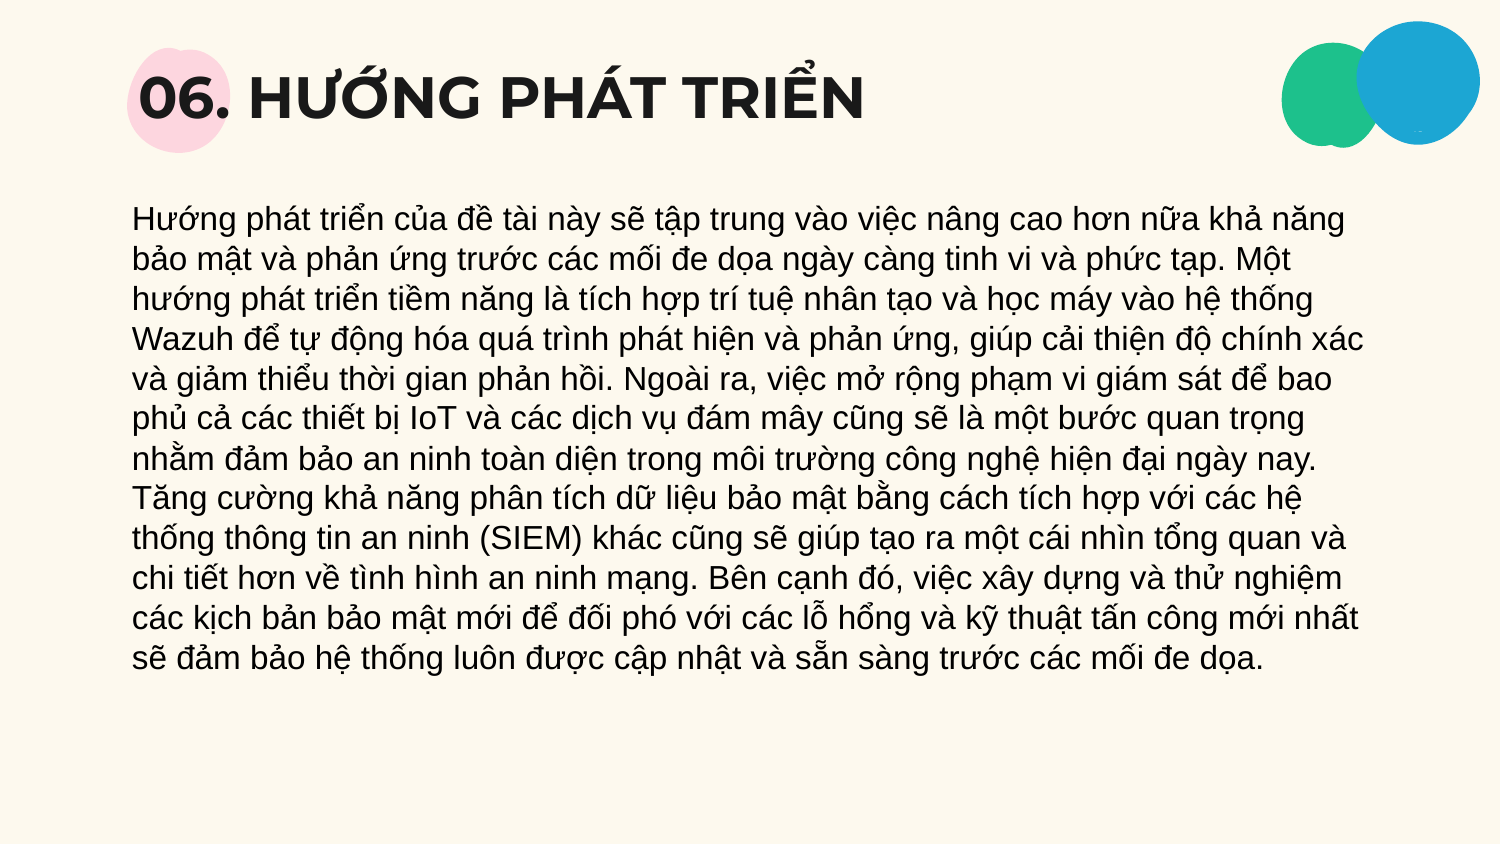

# 06. HƯỚNG PHÁT TRIỂN
Hướng phát triển của đề tài này sẽ tập trung vào việc nâng cao hơn nữa khả năng bảo mật và phản ứng trước các mối đe dọa ngày càng tinh vi và phức tạp. Một hướng phát triển tiềm năng là tích hợp trí tuệ nhân tạo và học máy vào hệ thống Wazuh để tự động hóa quá trình phát hiện và phản ứng, giúp cải thiện độ chính xác và giảm thiểu thời gian phản hồi. Ngoài ra, việc mở rộng phạm vi giám sát để bao phủ cả các thiết bị IoT và các dịch vụ đám mây cũng sẽ là một bước quan trọng nhằm đảm bảo an ninh toàn diện trong môi trường công nghệ hiện đại ngày nay.
Tăng cường khả năng phân tích dữ liệu bảo mật bằng cách tích hợp với các hệ thống thông tin an ninh (SIEM) khác cũng sẽ giúp tạo ra một cái nhìn tổng quan và chi tiết hơn về tình hình an ninh mạng. Bên cạnh đó, việc xây dựng và thử nghiệm các kịch bản bảo mật mới để đối phó với các lỗ hổng và kỹ thuật tấn công mới nhất sẽ đảm bảo hệ thống luôn được cập nhật và sẵn sàng trước các mối đe dọa.